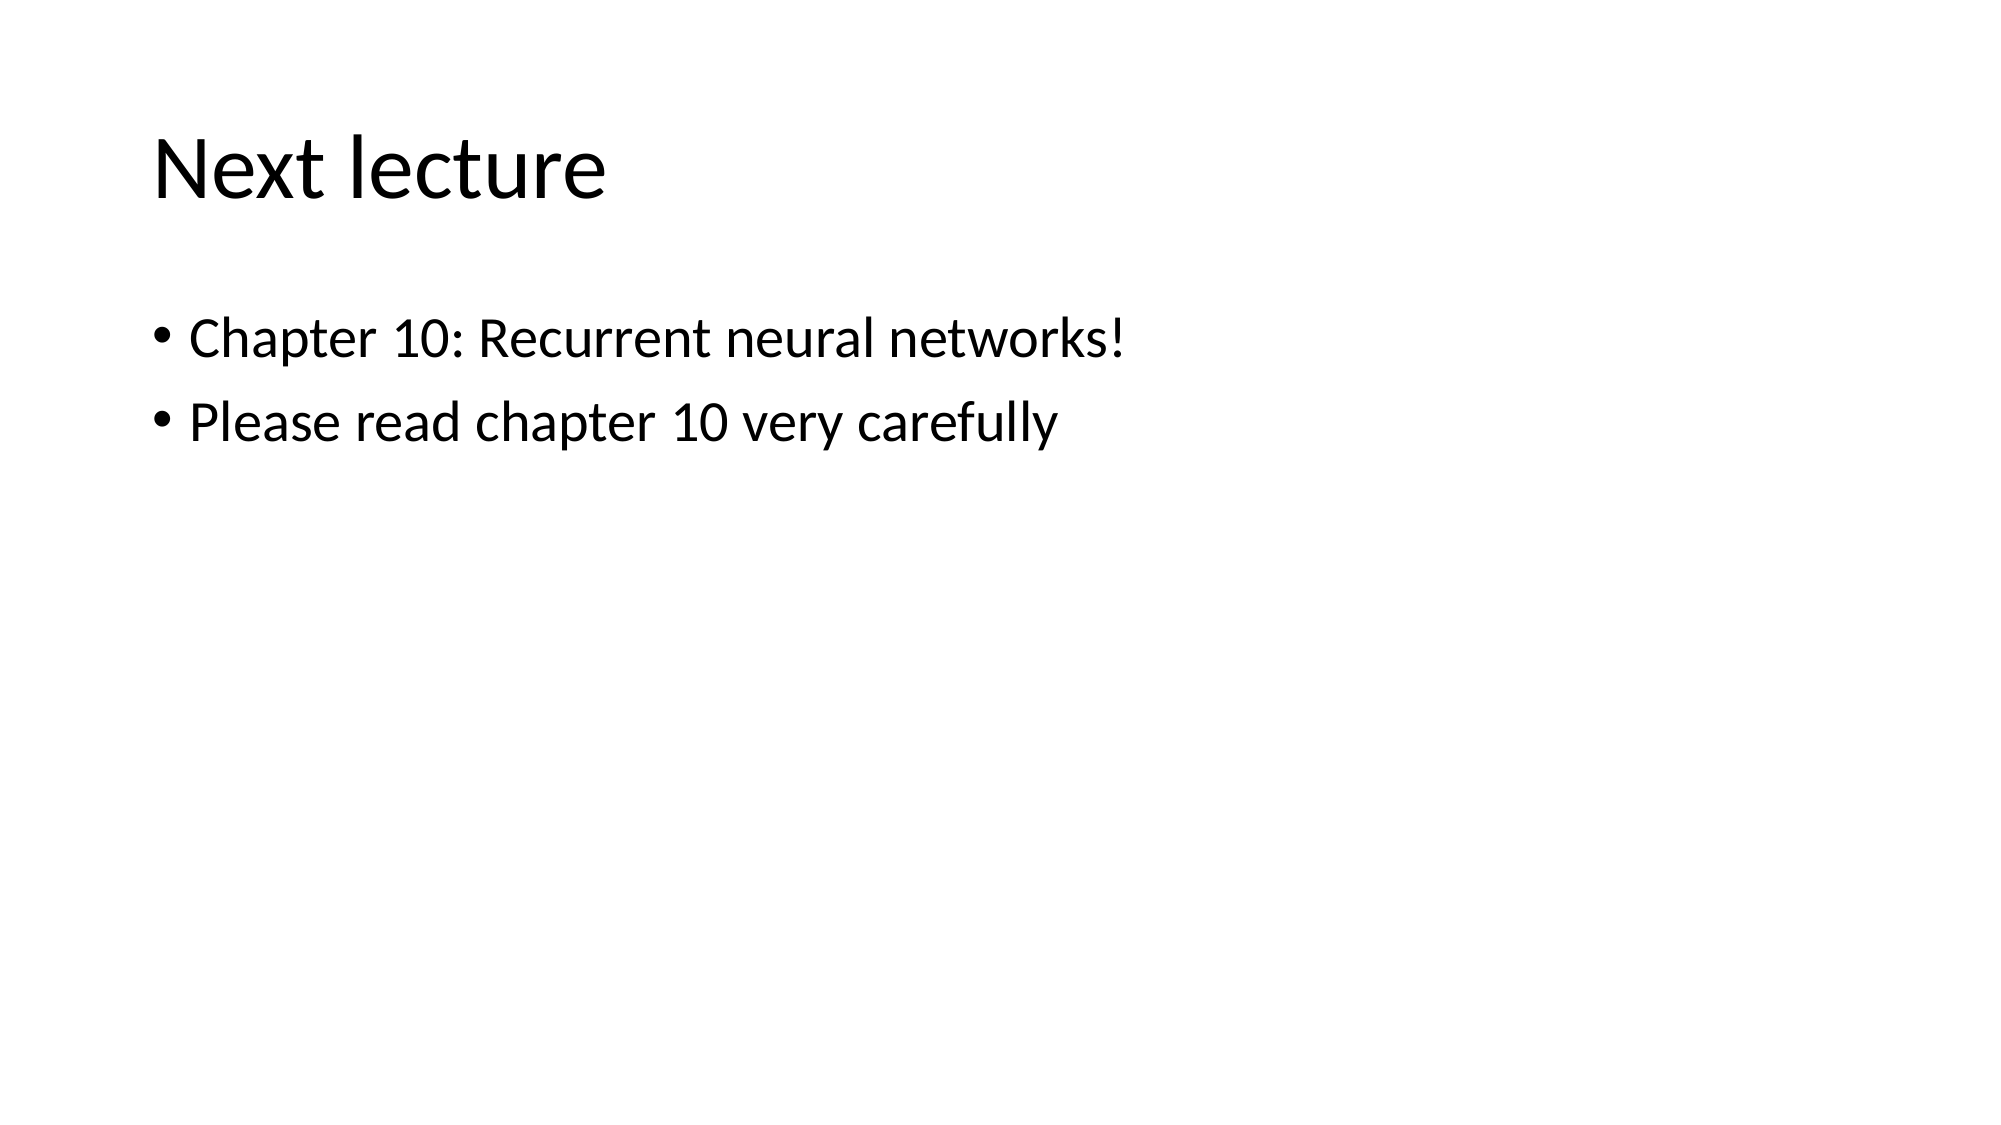

# Next lecture
Chapter 10: Recurrent neural networks!
Please read chapter 10 very carefully